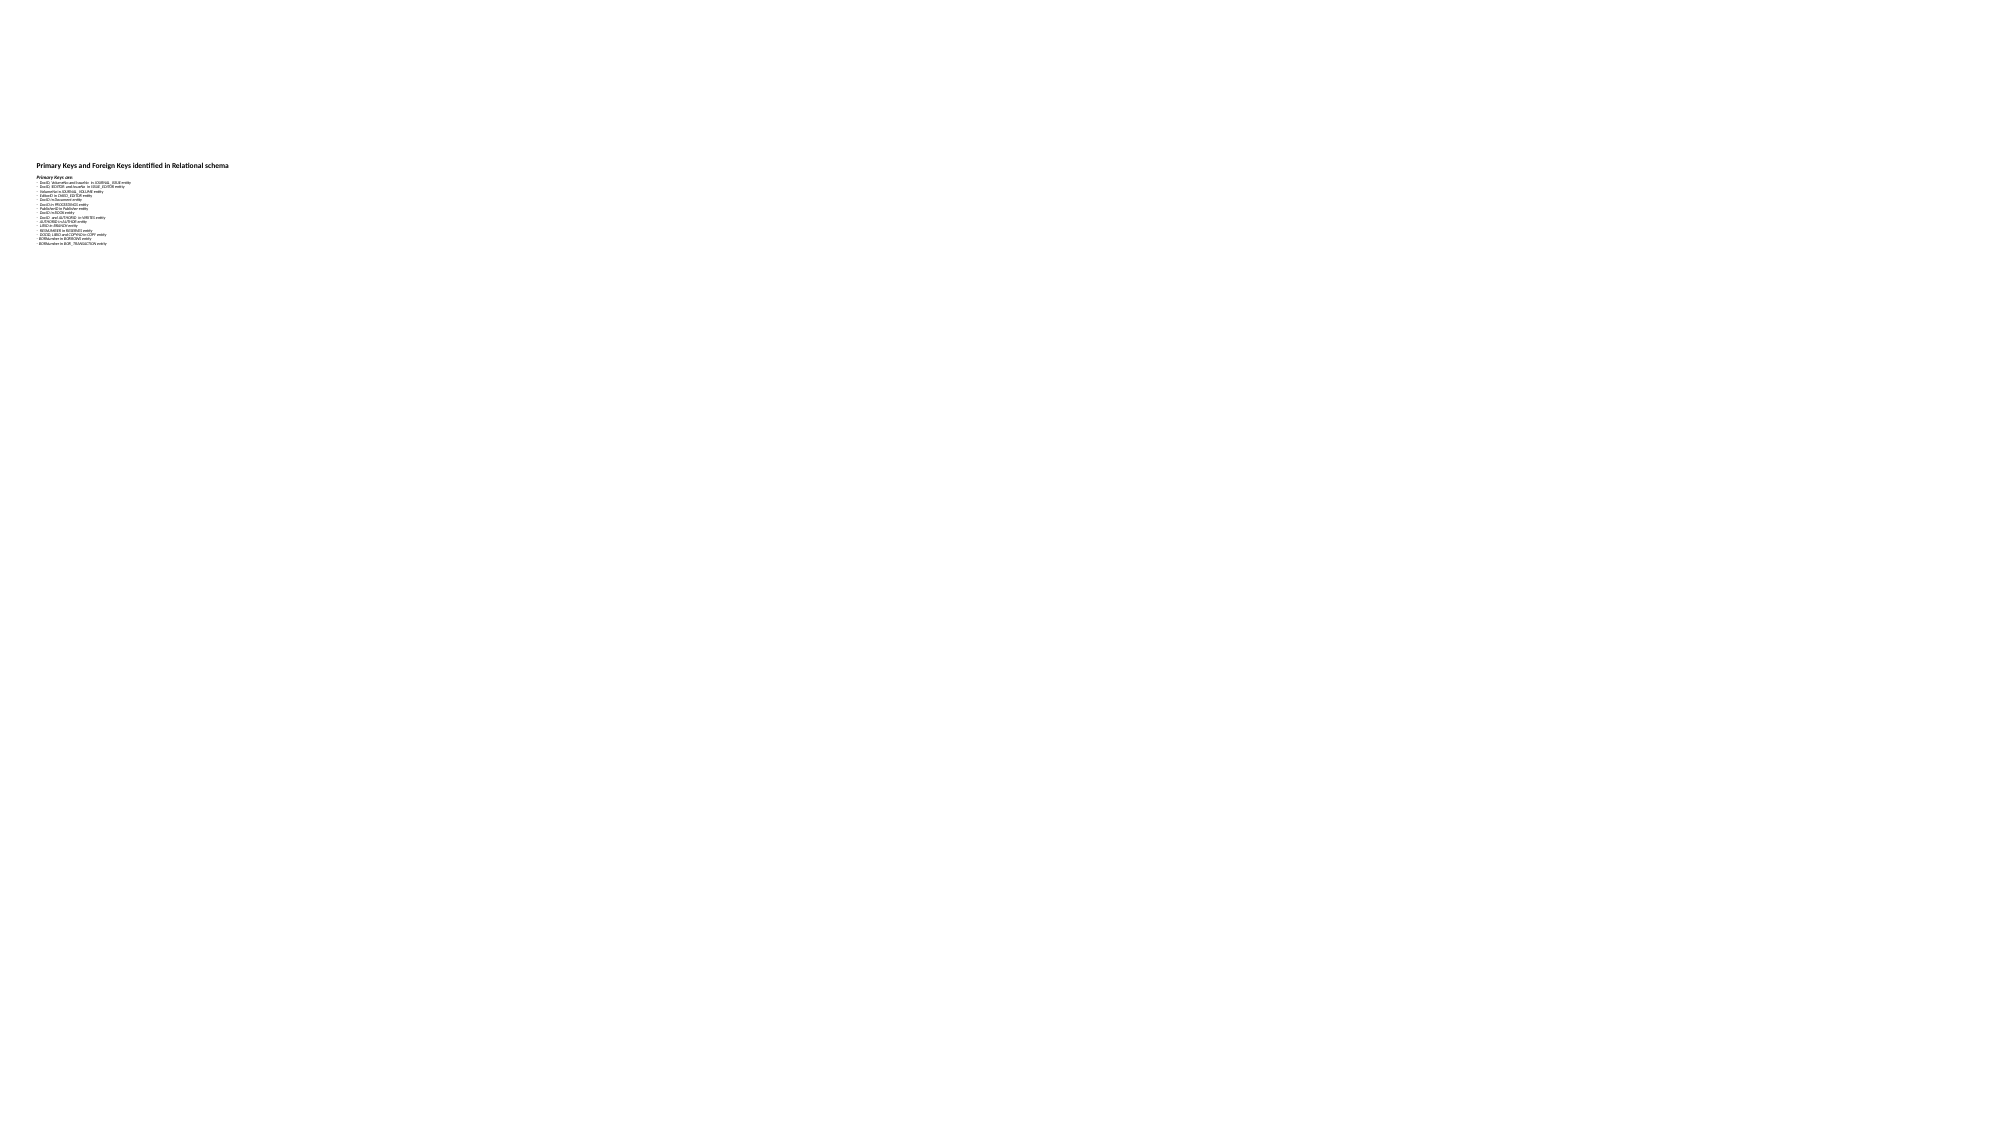

# Primary Keys and Foreign Keys identified in Relational schema Primary Keys are: -  DocID, VolumeNo and IssueNo  in JOURNAL_ISSUE entity -  DocID, IEDITOR and IssueNo  in ISSUE_EDITOR entity -  VolumeNo in JOURNAL_VOLUME entity -  EditorID in CHIED_EDITOR entity -  DocID in Document entity -  DocID in PROCEEDINGS entity -  PublisherID in Publisher entity -  DocID in BOOK entity -  DocID  and AUTHORID  in WRITES entity -  AUTHORID in AUTHOR entity -  LIBID in BRANCH entity -  RESNUMBER in RESERVES entity -  DOCID, LIBID and COPYNO in COPY entity - BORNumber in BORROWS entity - BORNumber in BOR_TRANSACTION entity